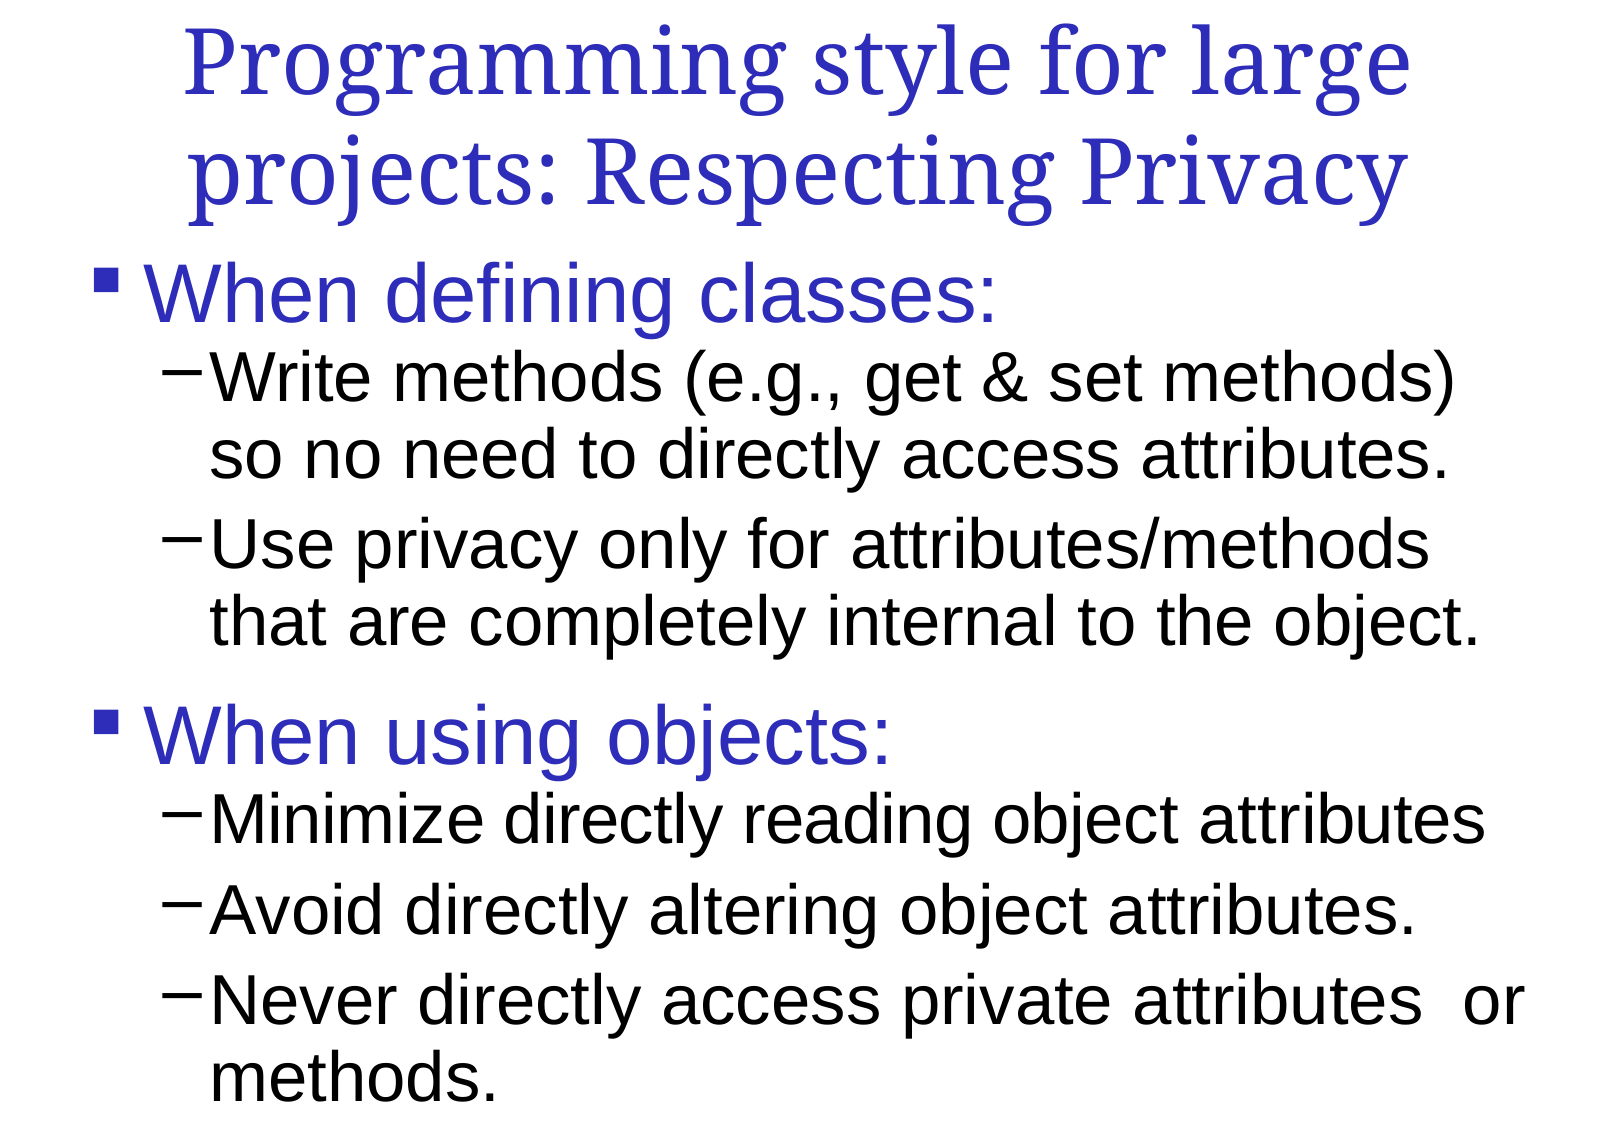

# Programming style for large projects: Respecting Privacy
When defining classes:
Write methods (e.g., get & set methods) so no need to directly access attributes.
Use privacy only for attributes/methods that are completely internal to the object.

When using objects:
Minimize directly reading object attributes
Avoid directly altering object attributes.
Never directly access private attributes  or methods.